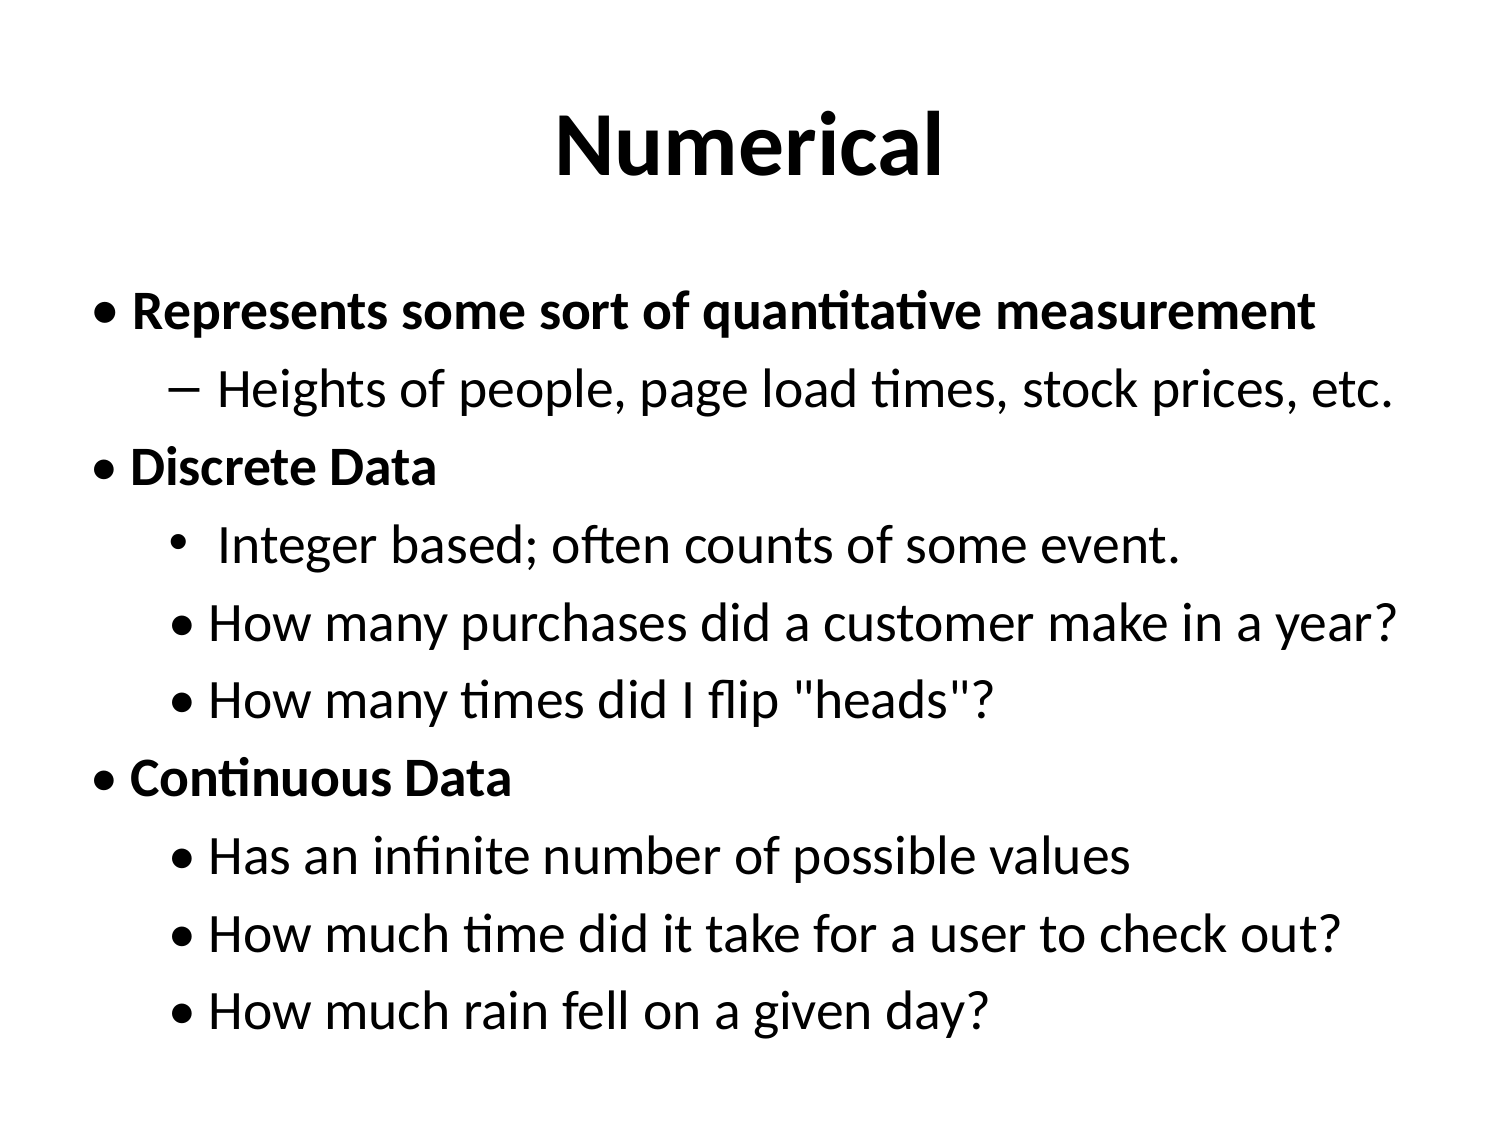

# Numerical
• Represents some sort of quantitative measurement
Heights of people, page load times, stock prices, etc.
• Discrete Data
Integer based; often counts of some event.
• How many purchases did a customer make in a year?
• How many times did I flip "heads"?
• Continuous Data
• Has an infinite number of possible values
• How much time did it take for a user to check out?
• How much rain fell on a given day?